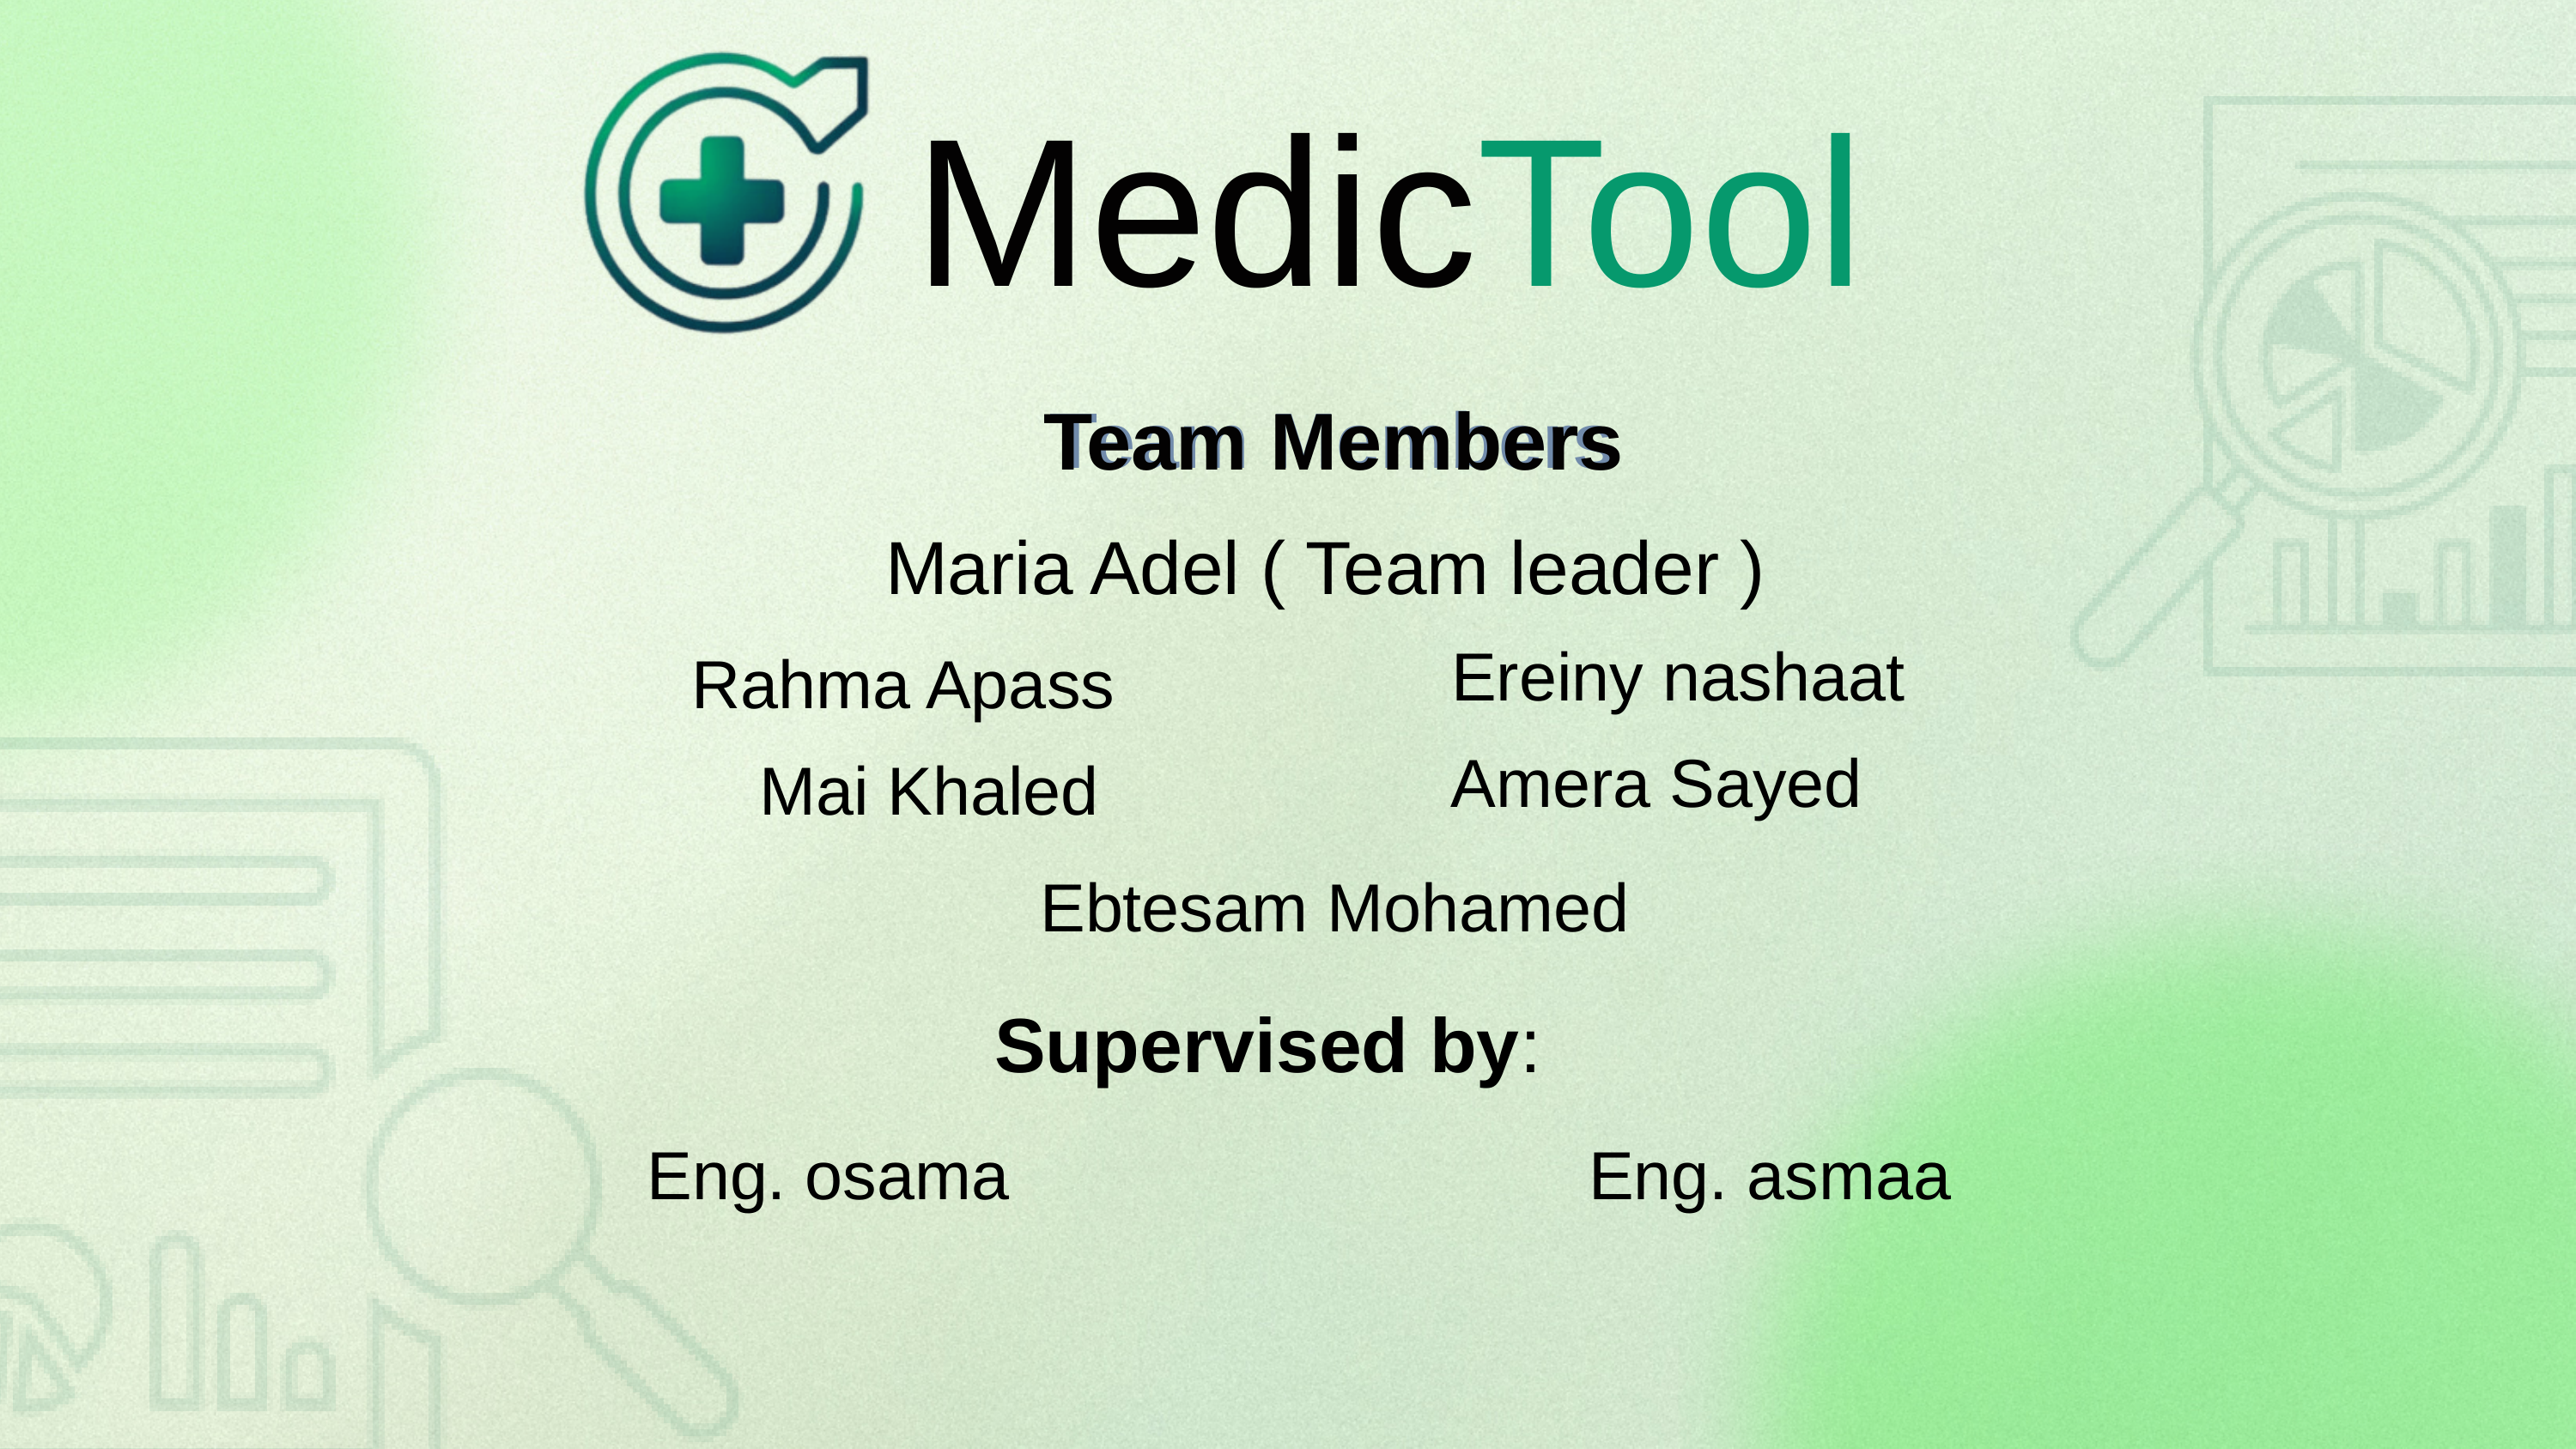

MedicTool

 Team Members
 Team Members
Maria Adel ( Team leader )
Ereiny nashaat
Rahma Apass
Amera Sayed
Mai Khaled

Ebtesam Mohamed

 Supervised by:

Eng. osama
Eng. asmaa